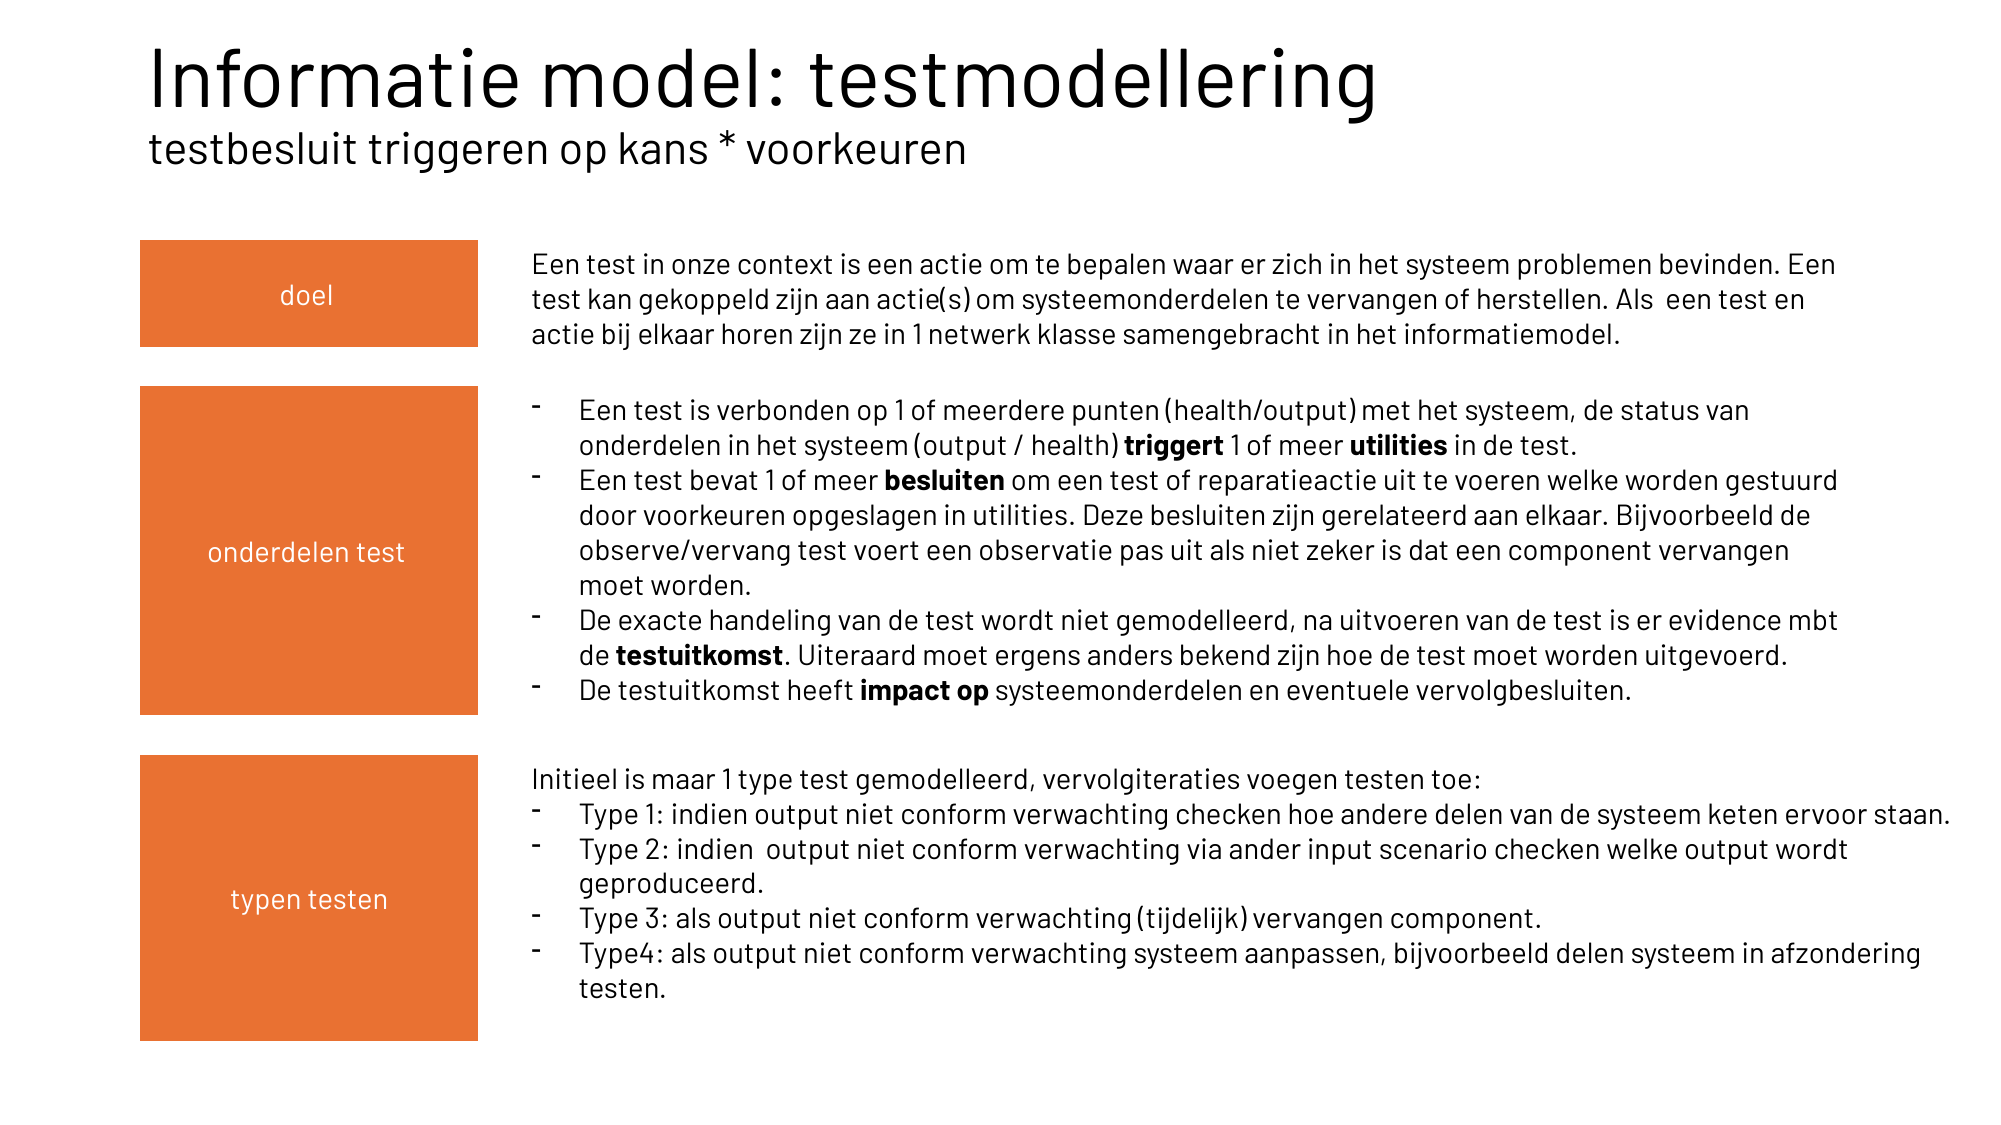

Informatie model: testmodellering
testbesluit triggeren op kans * voorkeuren
doel
Een test in onze context is een actie om te bepalen waar er zich in het systeem problemen bevinden. Een test kan gekoppeld zijn aan actie(s) om systeemonderdelen te vervangen of herstellen. Als  een test en actie bij elkaar horen zijn ze in 1 netwerk klasse samengebracht in het informatiemodel.
onderdelen test
Een test is verbonden op 1 of meerdere punten (health/output) met het systeem, de status van onderdelen in het systeem (output / health) triggert 1 of meer utilities in de test.
Een test bevat 1 of meer besluiten om een test of reparatieactie uit te voeren welke worden gestuurd door voorkeuren opgeslagen in utilities. Deze besluiten zijn gerelateerd aan elkaar. Bijvoorbeeld de observe/vervang test voert een observatie pas uit als niet zeker is dat een component vervangen moet worden.
De exacte handeling van de test wordt niet gemodelleerd, na uitvoeren van de test is er evidence mbt de testuitkomst. Uiteraard moet ergens anders bekend zijn hoe de test moet worden uitgevoerd.
De testuitkomst heeft impact op systeemonderdelen en eventuele vervolgbesluiten.
typen testen
Initieel is maar 1 type test gemodelleerd, vervolgiteraties voegen testen toe:
Type 1: indien output niet conform verwachting checken hoe andere delen van de systeem keten ervoor staan.
Type 2: indien  output niet conform verwachting via ander input scenario checken welke output wordt geproduceerd.
Type 3: als output niet conform verwachting (tijdelijk) vervangen component.
Type4: als output niet conform verwachting systeem aanpassen, bijvoorbeeld delen systeem in afzondering testen.